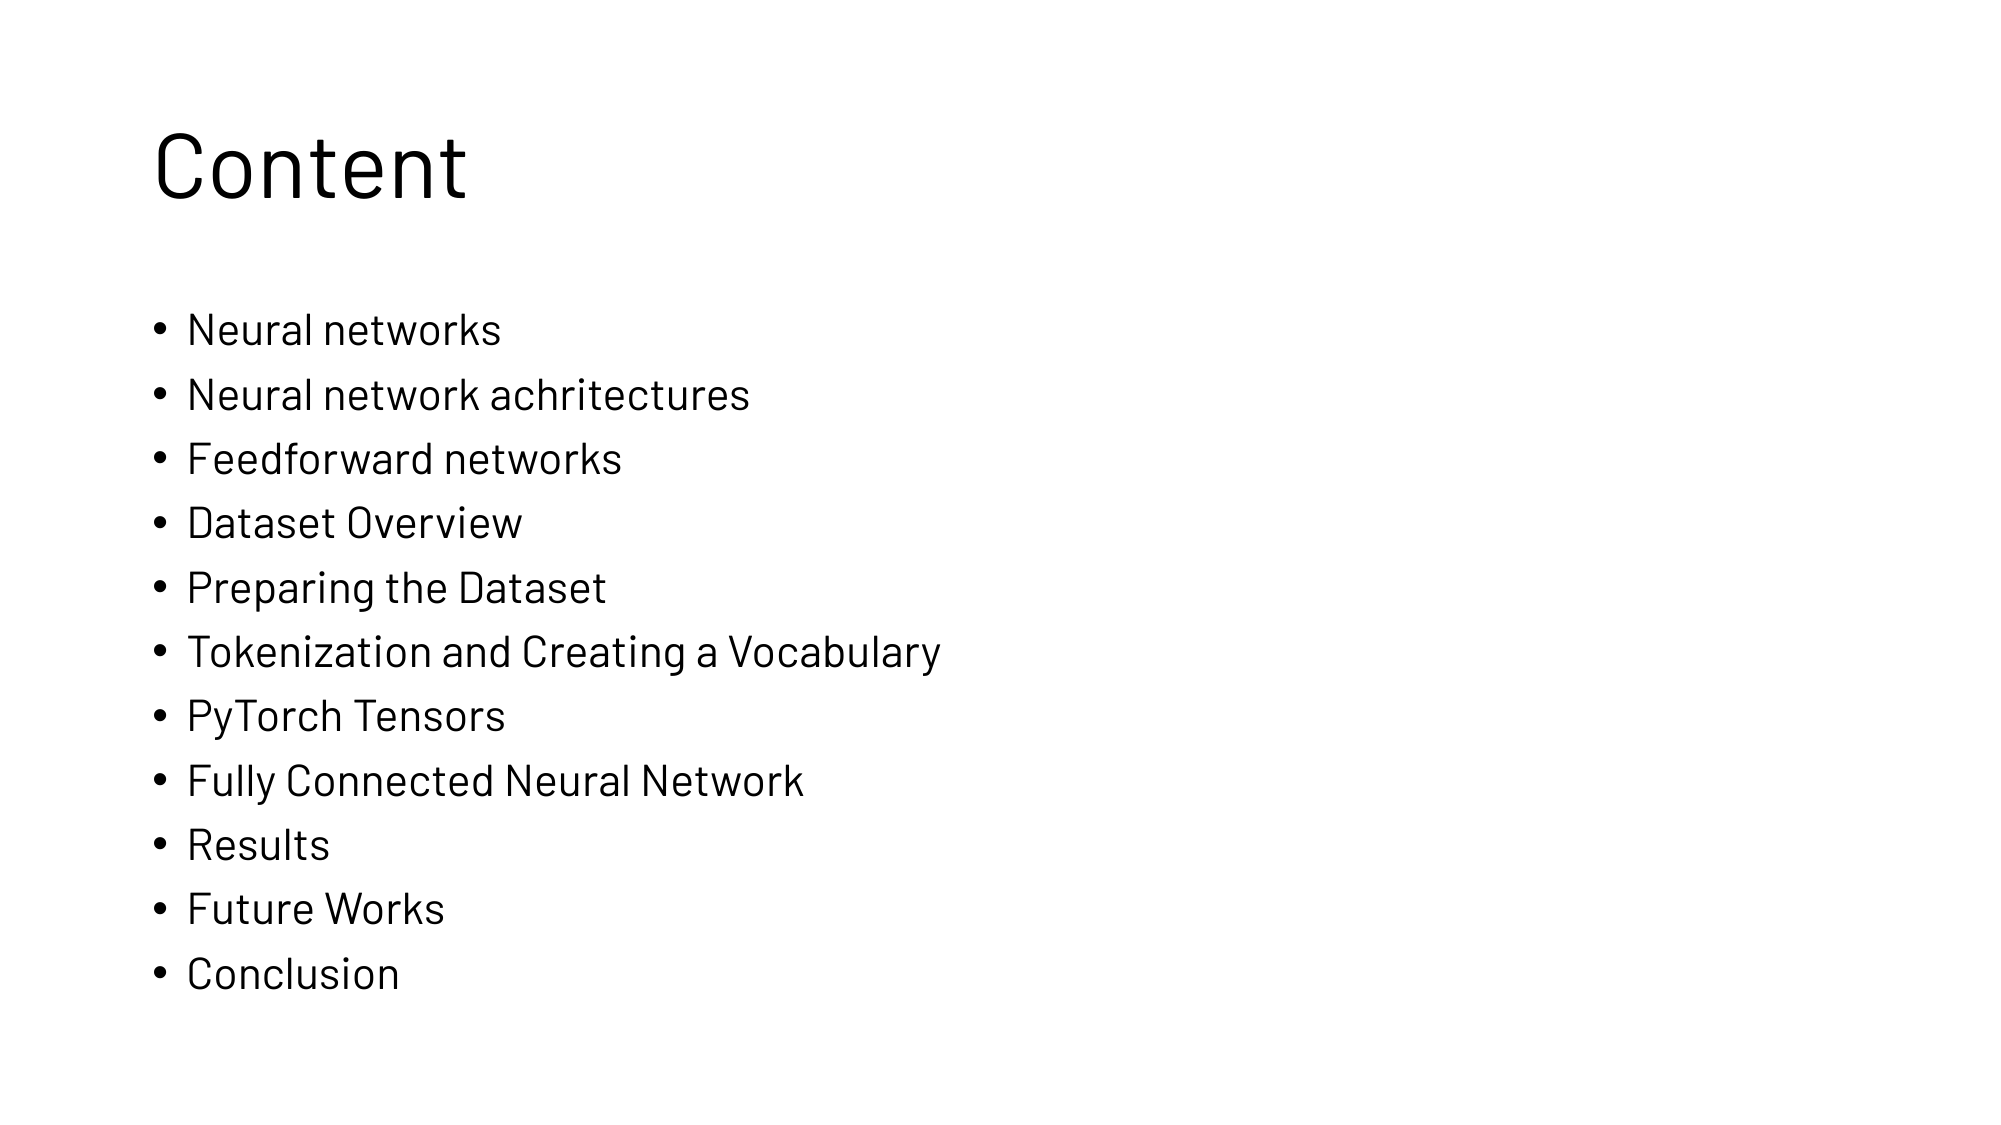

# Content
Neural networks
Neural network achritectures
Feedforward networks
Dataset Overview
Preparing the Dataset
Tokenization and Creating a Vocabulary
PyTorch Tensors
Fully Connected Neural Network
Results
Future Works
Conclusion